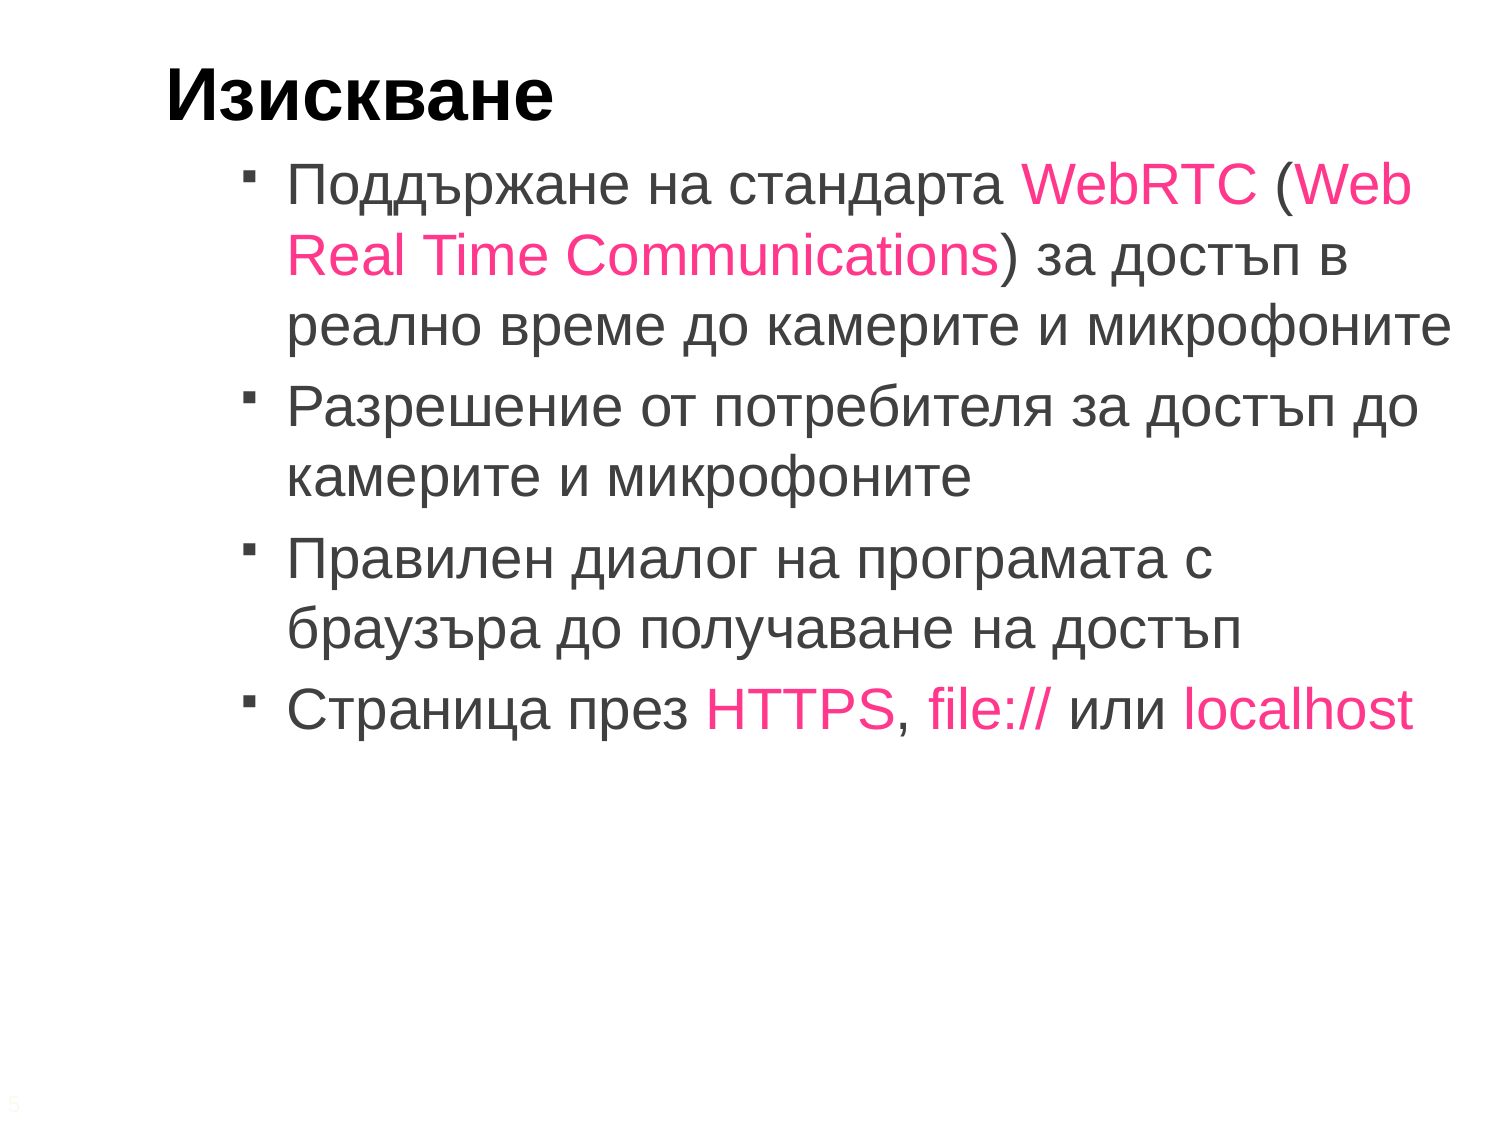

Изискване
Поддържане на стандарта WebRTC (Web Real Time Communications) за достъп в реално време до камерите и микрофоните
Разрешение от потребителя за достъп до камерите и микрофоните
Правилен диалог на програмата с браузъра до получаване на достъп
Страница през HTTPS, file:// или localhost